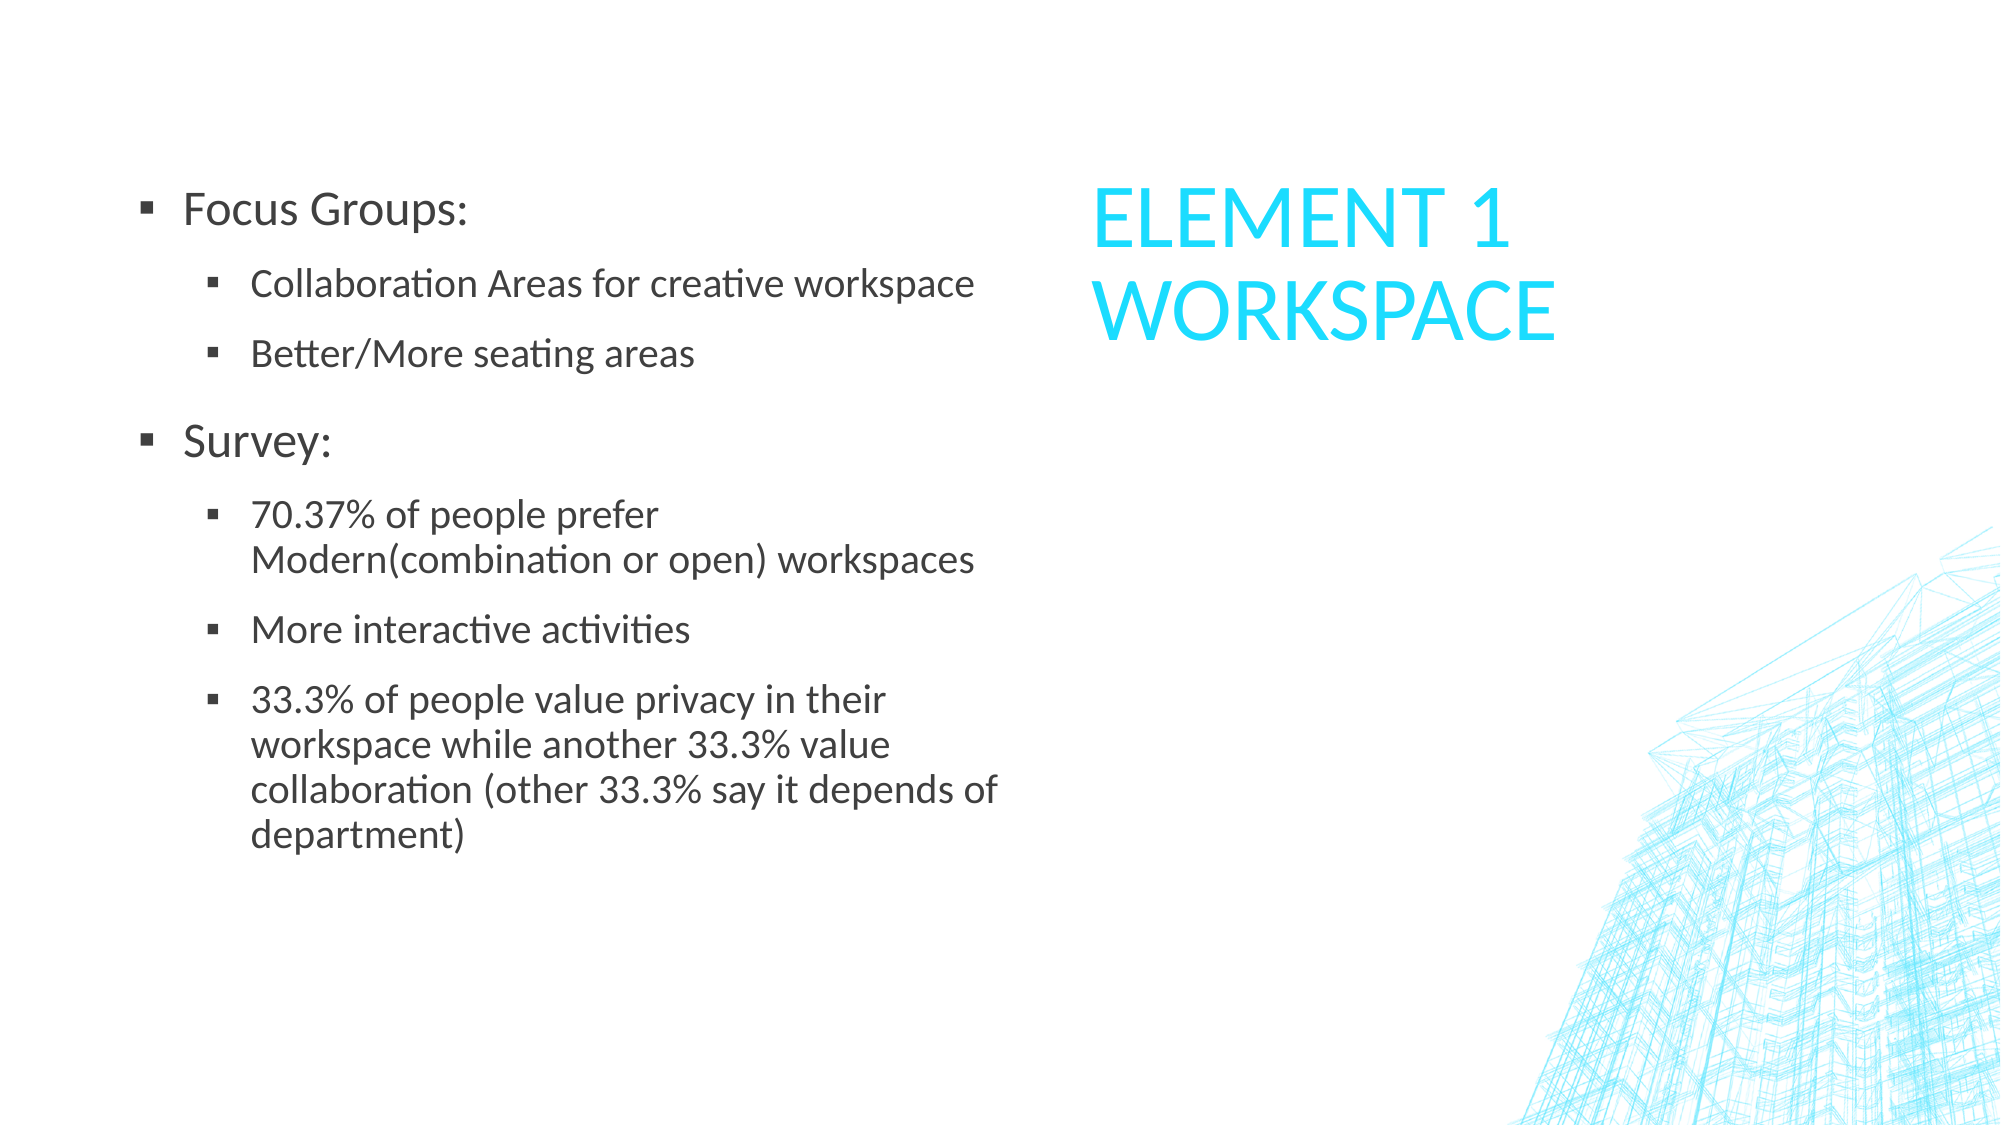

# Element 1 Workspace
Focus Groups:
Collaboration Areas for creative workspace
Better/More seating areas
Survey:
70.37% of people prefer Modern(combination or open) workspaces
More interactive activities
33.3% of people value privacy in their workspace while another 33.3% value collaboration (other 33.3% say it depends of department)